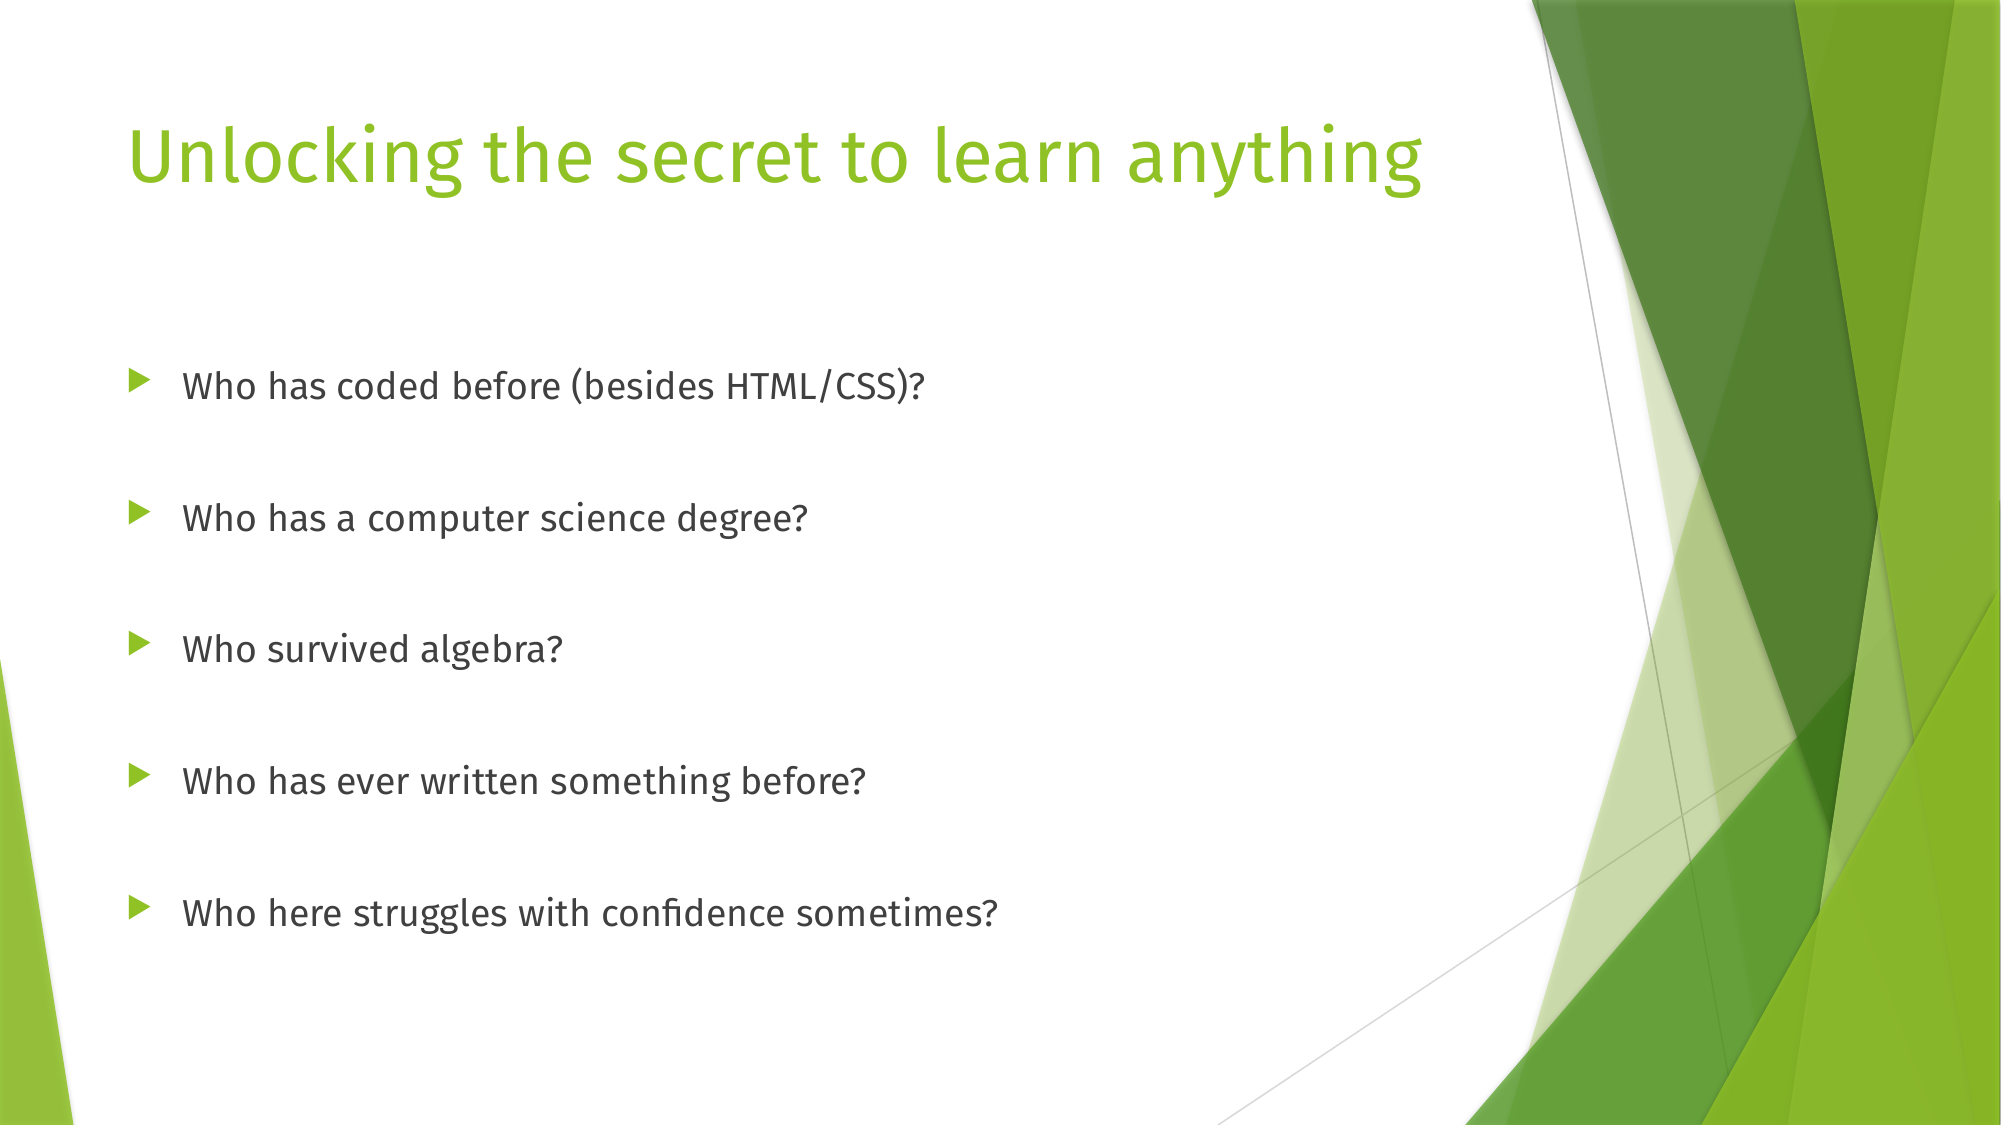

# Unlocking the secret to learn anything
Who has coded before (besides HTML/CSS)?

Who has a computer science degree?

Who survived algebra?

Who has ever written something before?

Who here struggles with confidence sometimes?